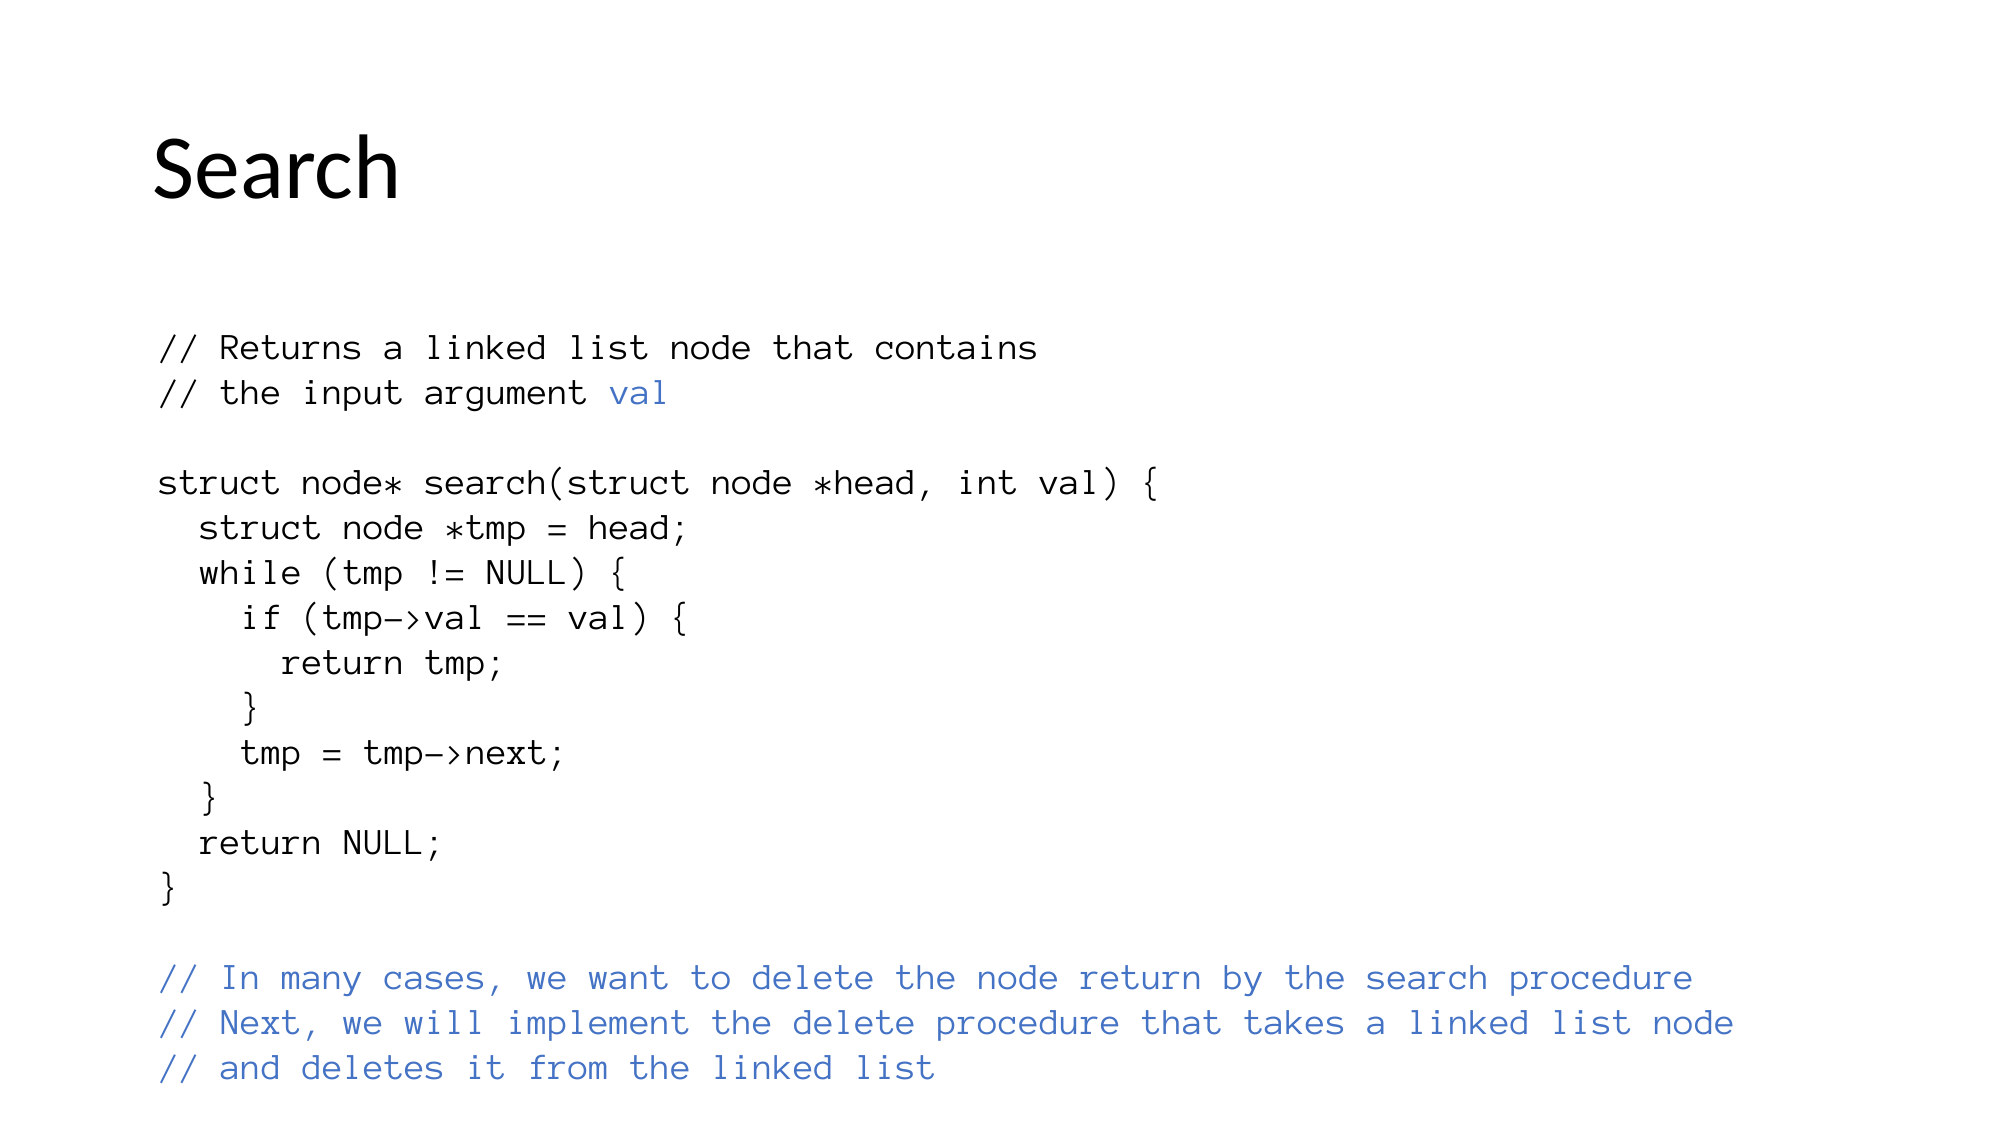

# Search
// Returns a linked list node that contains
// the input argument val

struct node* search(struct node *head, int val) {
  struct node *tmp = head;
  while (tmp != NULL) {
    if (tmp->val == val) {
      return tmp;
    }
    tmp = tmp->next;
  }
  return NULL;
}

// In many cases, we want to delete the node return by the search procedure
// Next, we will implement the delete procedure that takes a linked list node
// and deletes it from the linked list